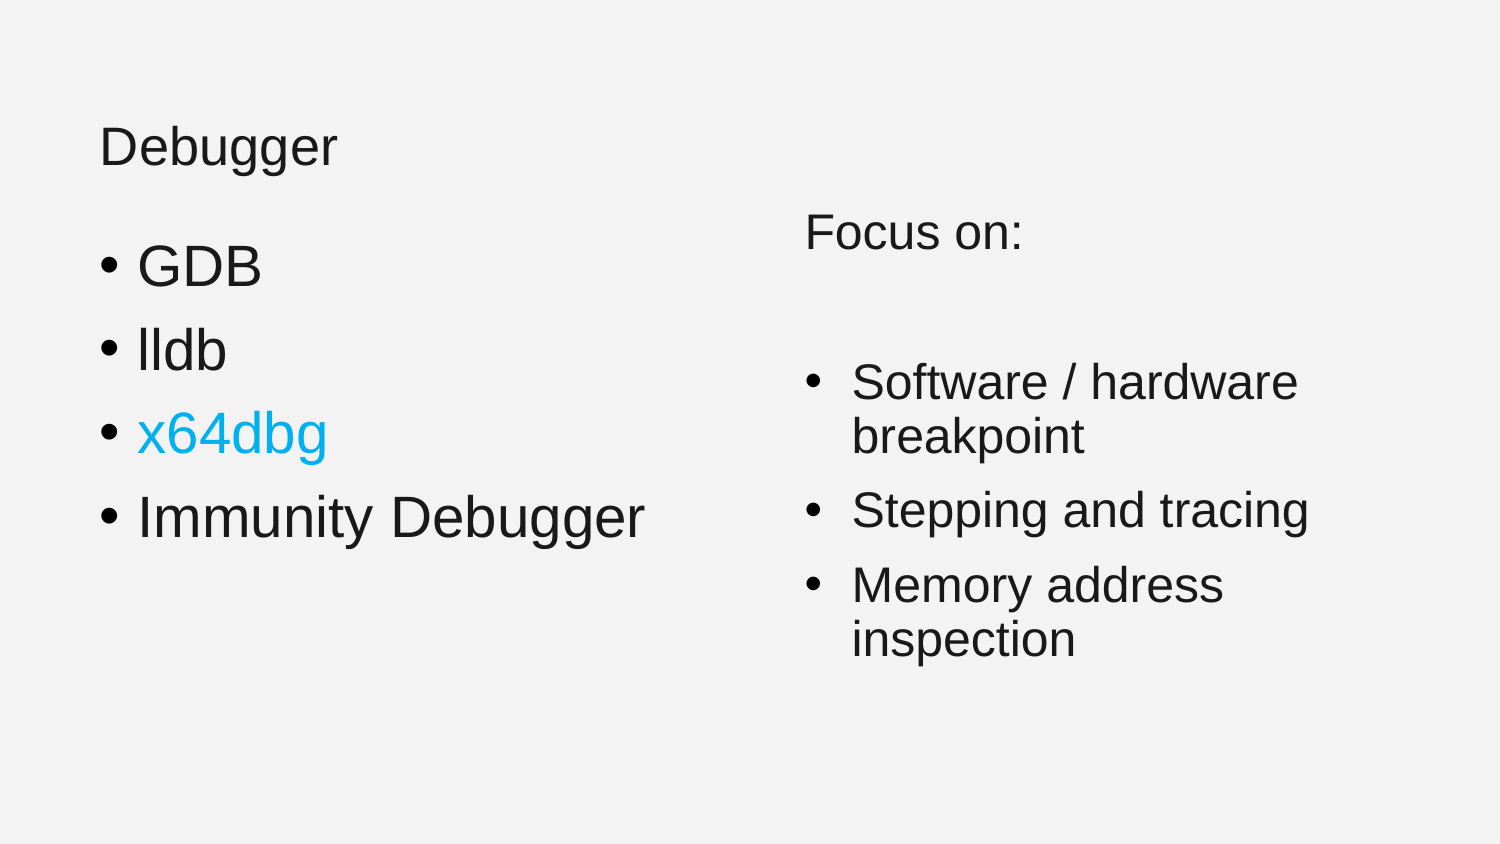

#
Debugger
Focus on:

Software / hardware breakpoint
Stepping and tracing
Memory address inspection
GDB
lldb
x64dbg
Immunity Debugger